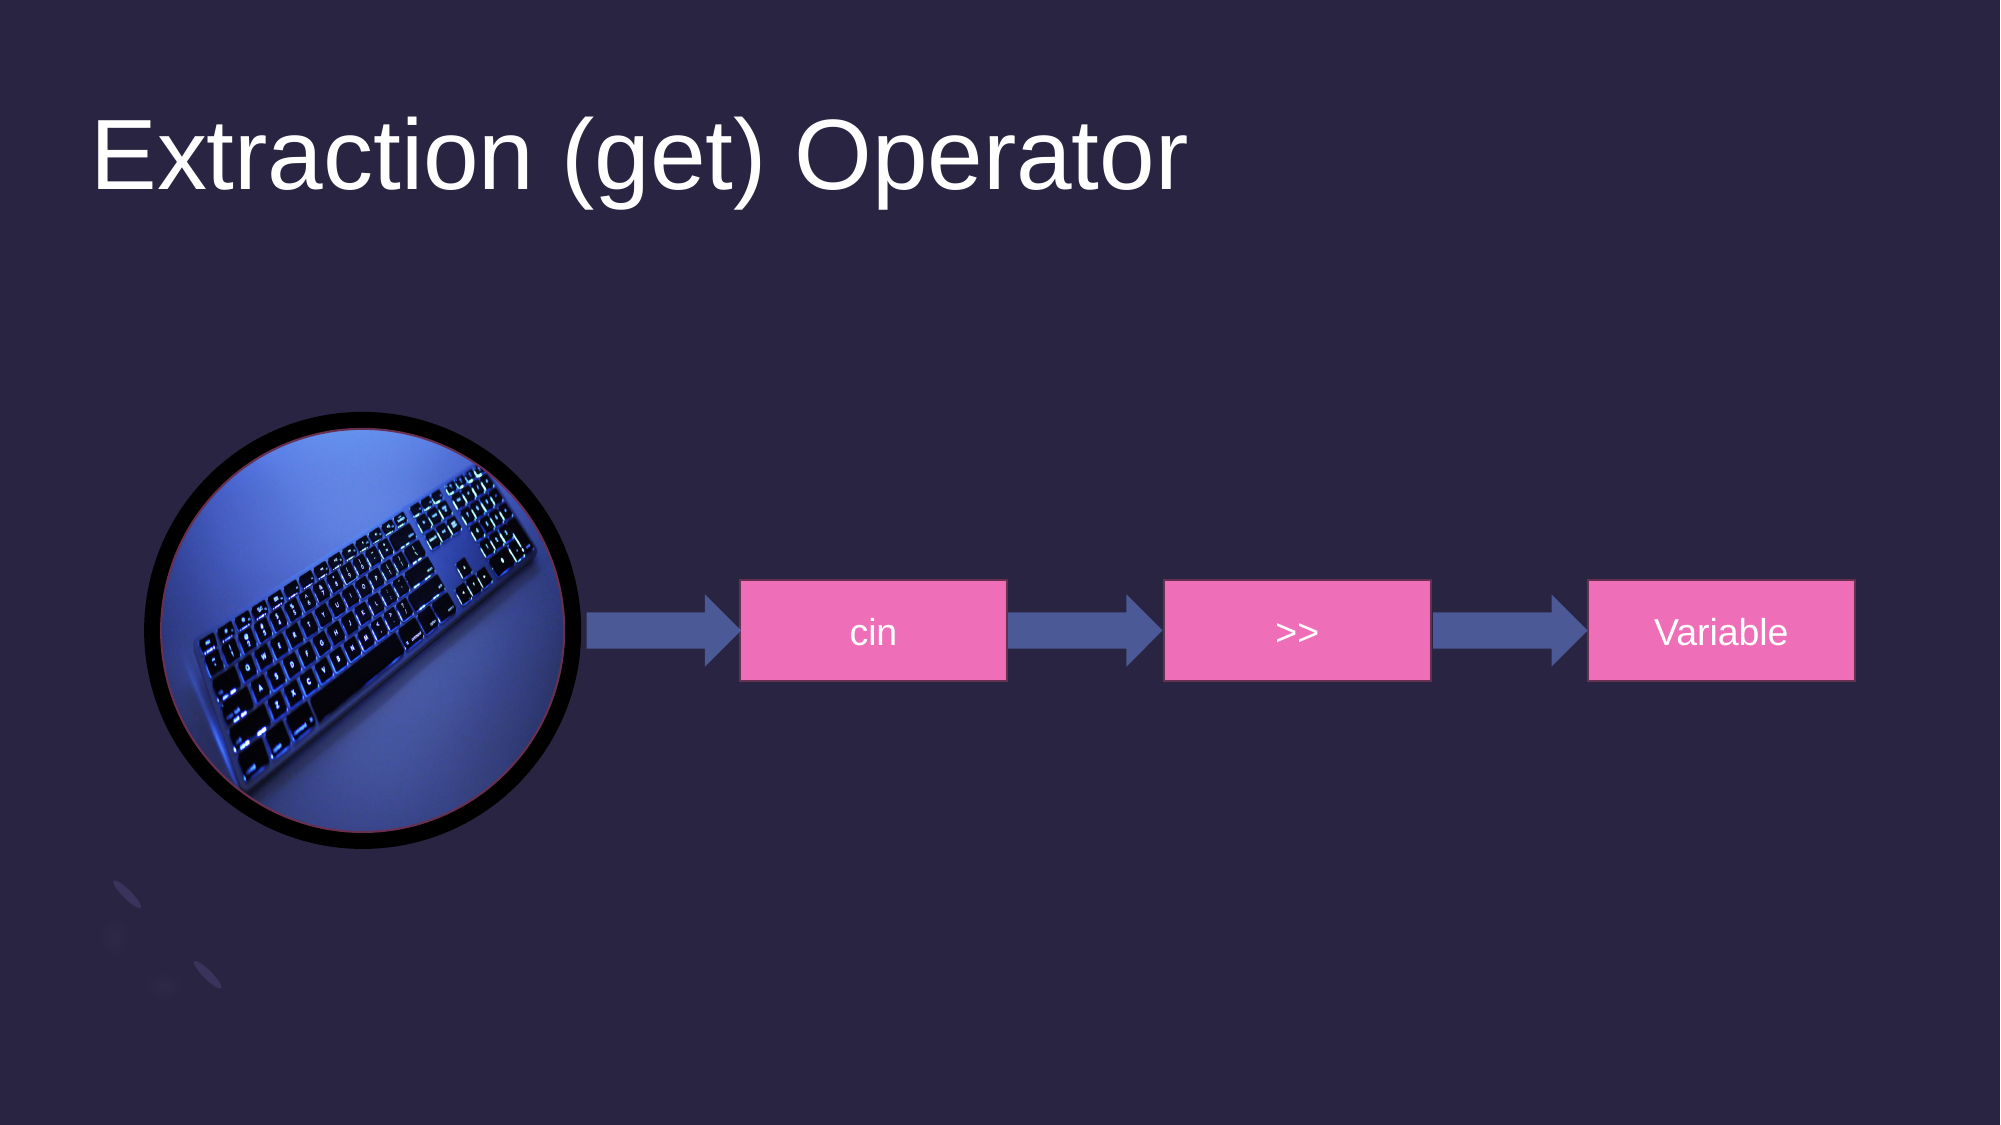

# Extraction (get) Operator

cin
>>
Variable